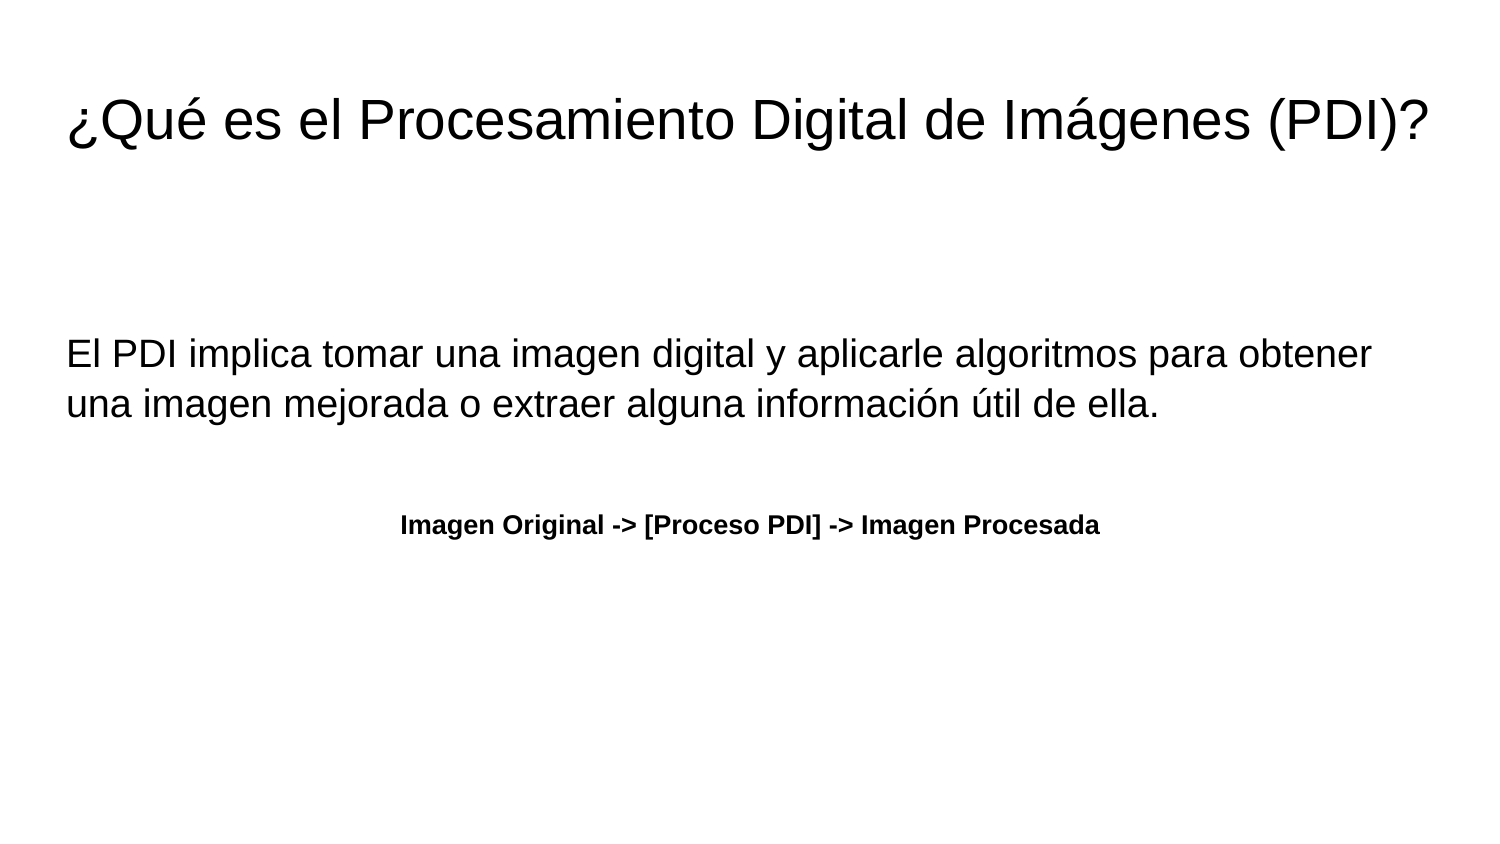

# ¿Qué es el Procesamiento Digital de Imágenes (PDI)?
El PDI implica tomar una imagen digital y aplicarle algoritmos para obtener una imagen mejorada o extraer alguna información útil de ella.

Imagen Original -> [Proceso PDI] -> Imagen Procesada